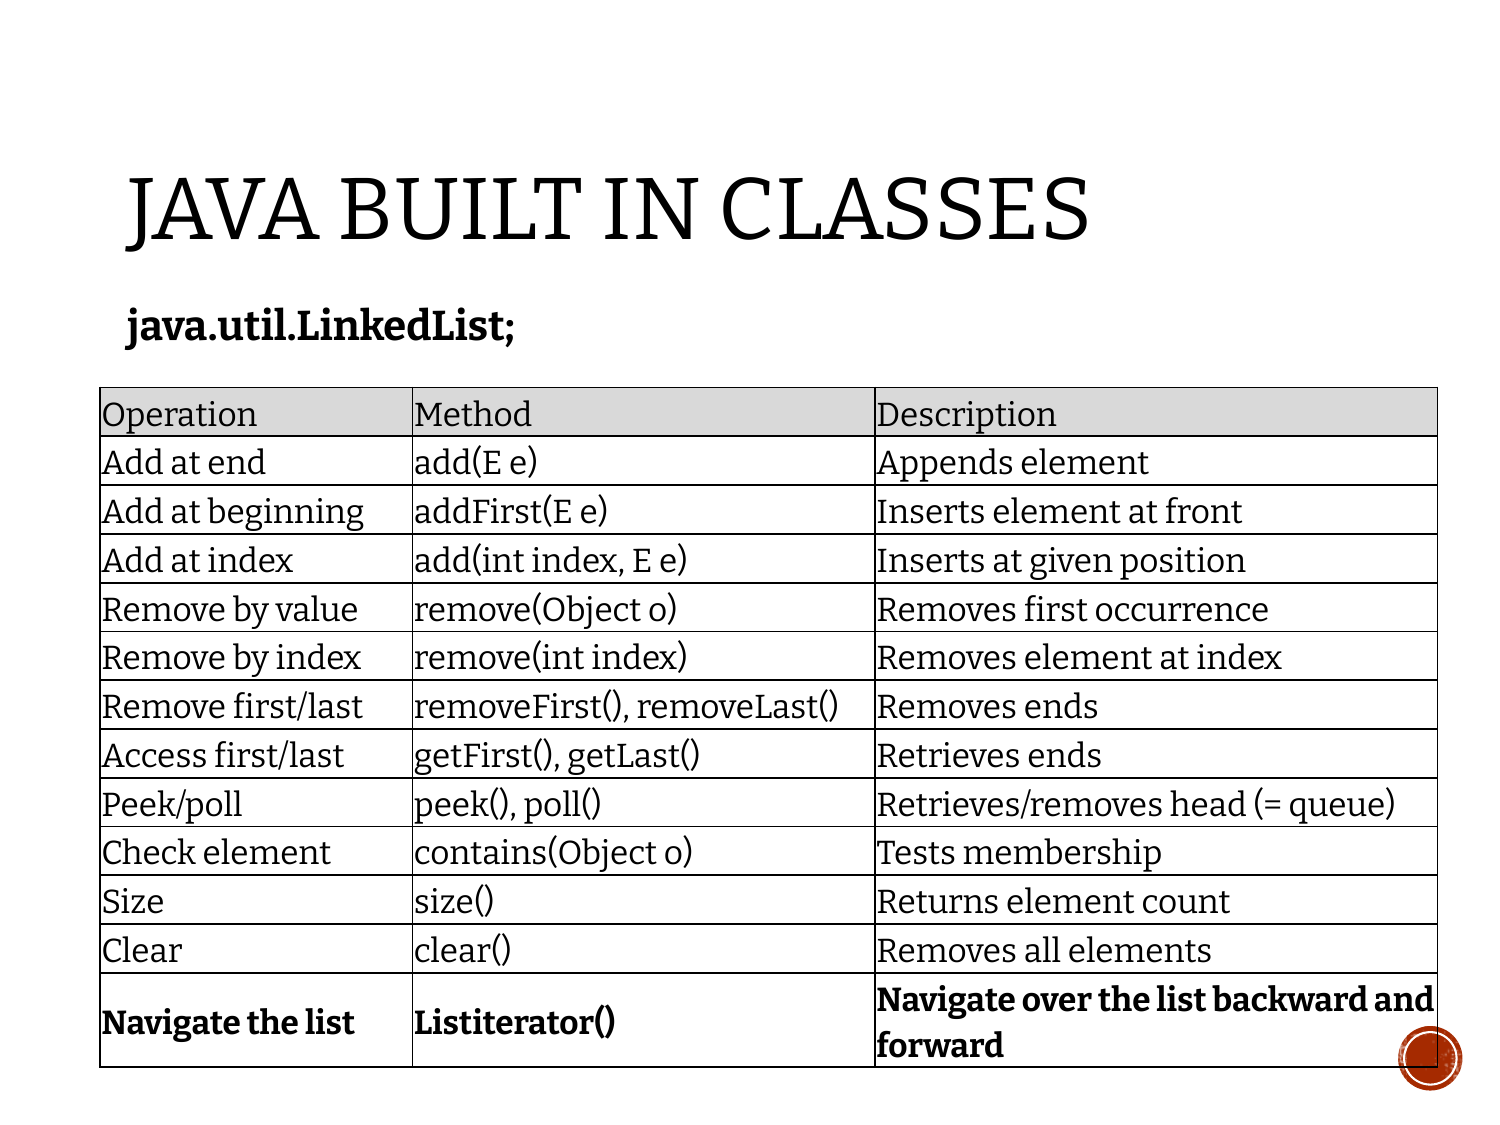

# Java built in classes
java.util.LinkedList;
| Operation | Method | Description |
| --- | --- | --- |
| Add at end | add(E e) | Appends element |
| Add at beginning | addFirst(E e) | Inserts element at front |
| Add at index | add(int index, E e) | Inserts at given position |
| Remove by value | remove(Object o) | Removes first occurrence |
| Remove by index | remove(int index) | Removes element at index |
| Remove first/last | removeFirst(), removeLast() | Removes ends |
| Access first/last | getFirst(), getLast() | Retrieves ends |
| Peek/poll | peek(), poll() | Retrieves/removes head (= queue) |
| Check element | contains(Object o) | Tests membership |
| Size | size() | Returns element count |
| Clear | clear() | Removes all elements |
| Navigate the list | Listiterator() | Navigate over the list backward and forward |